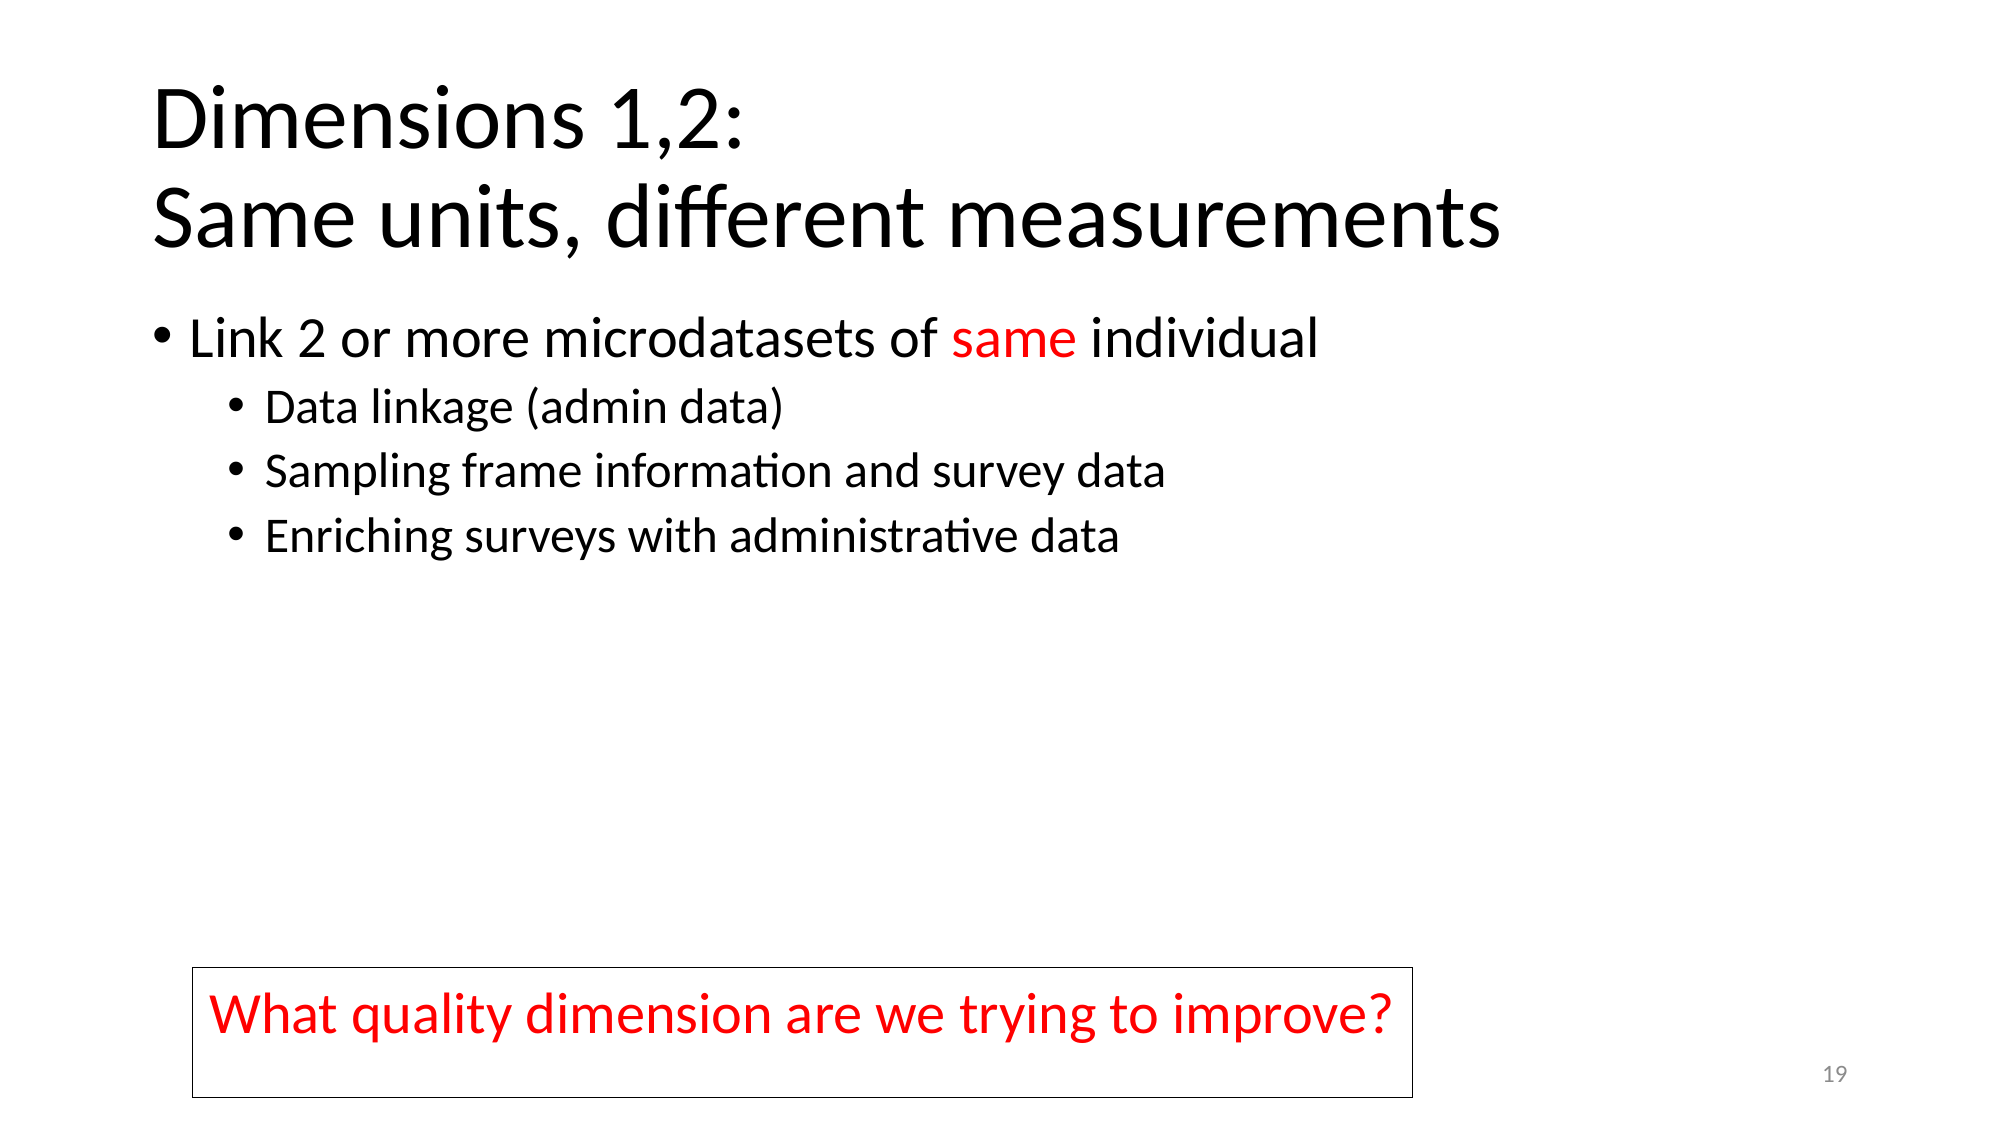

# Dimensions 1,2: Same units, different measurements
Link 2 or more microdatasets of same individual
Data linkage (admin data)
Sampling frame information and survey data
Enriching surveys with administrative data
What quality dimension are we trying to improve?

19